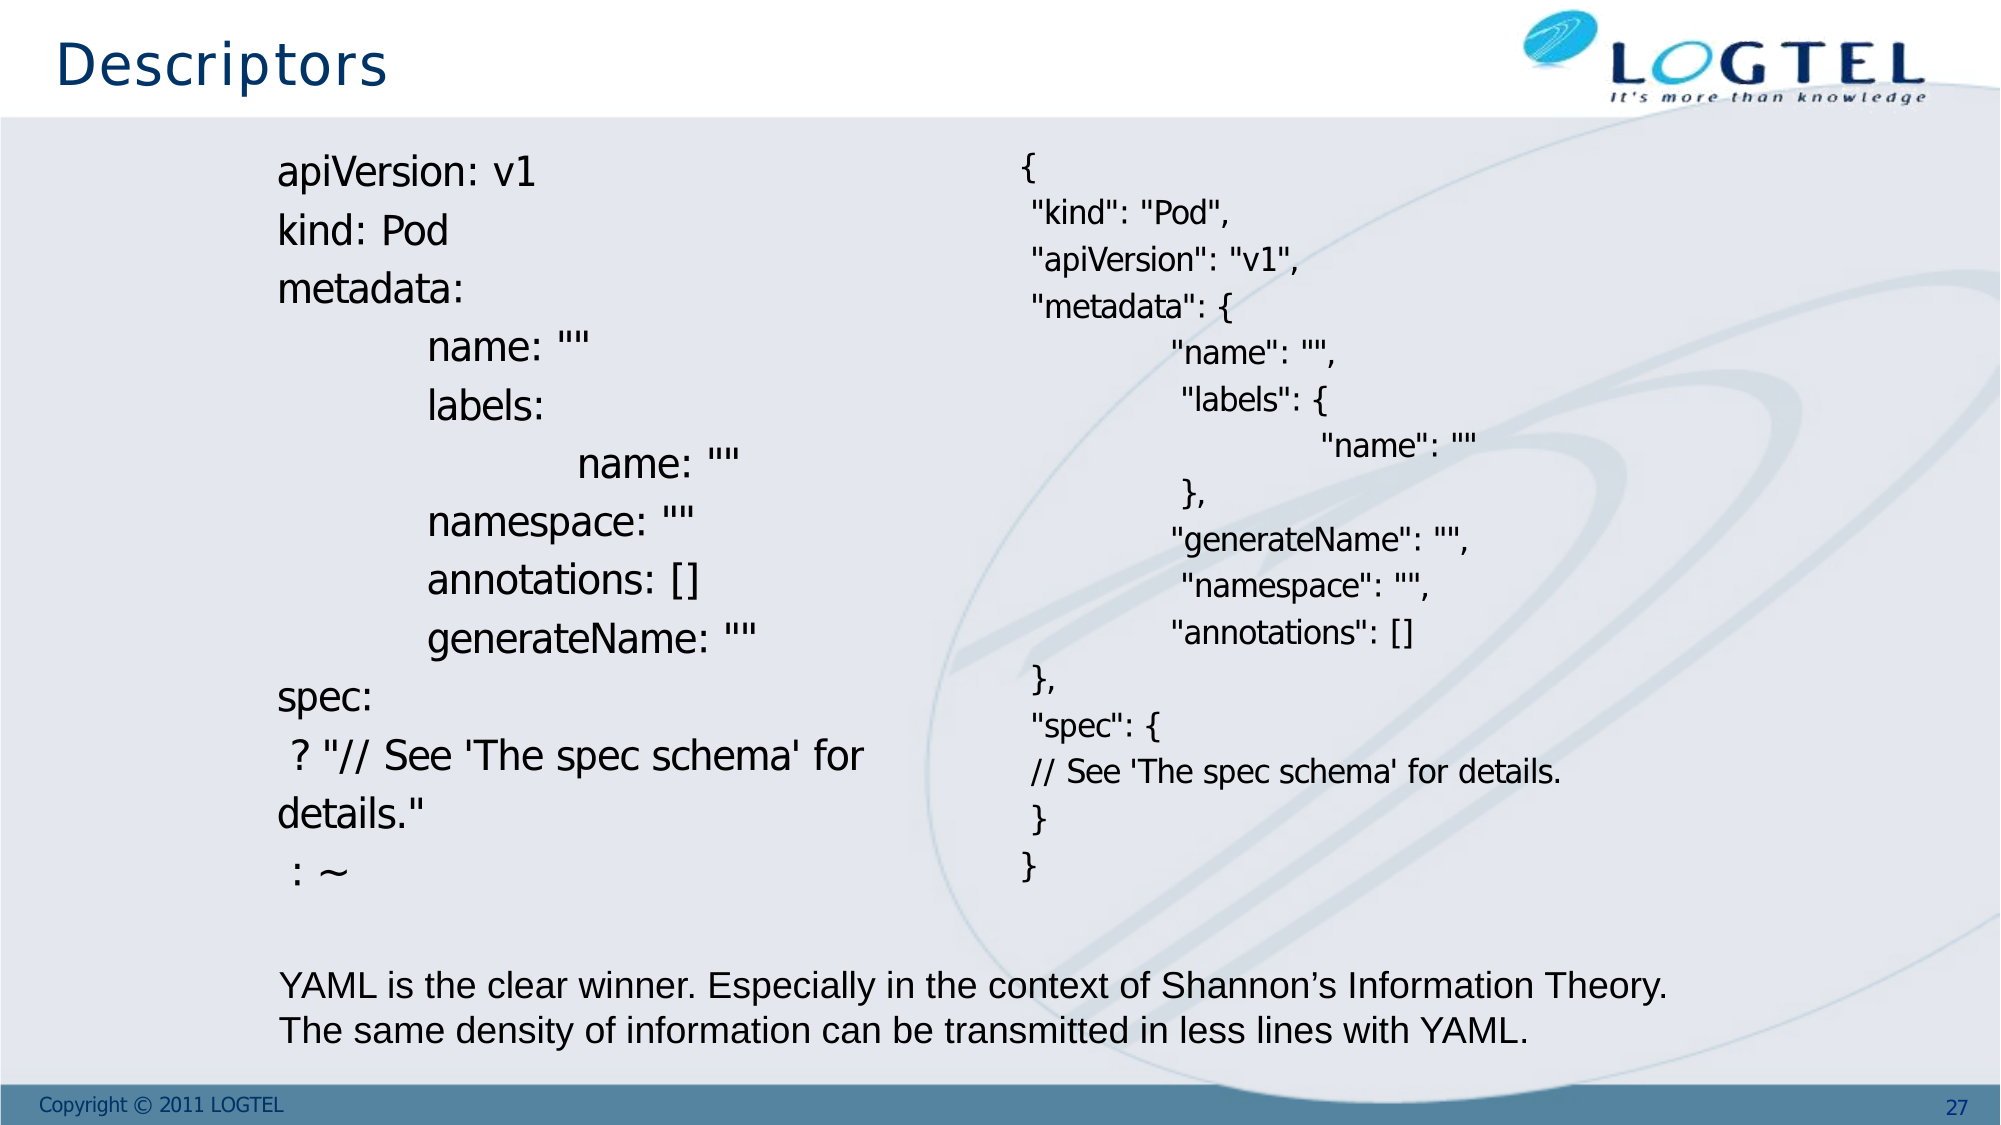

# Descriptors
apiVersion: v1
kind: Pod
metadata:
	name: ""
	labels:
 		name: ""
 	namespace: ""
 	annotations: []
 	generateName: ""
spec:
 ? "// See 'The spec schema' for
details."
 : ~

{
 "kind": "Pod",
 "apiVersion": "v1",
 "metadata": {
 	"name": "",
	 "labels": {
 		"name": ""
	 },
 	"generateName": "",
	 "namespace": "",
 	"annotations": []
 },
 "spec": {
 // See 'The spec schema' for details.
 }
}
YAML is the clear winner. Especially in the context of Shannon’s Information Theory. The same density of information can be transmitted in less lines with YAML.
27